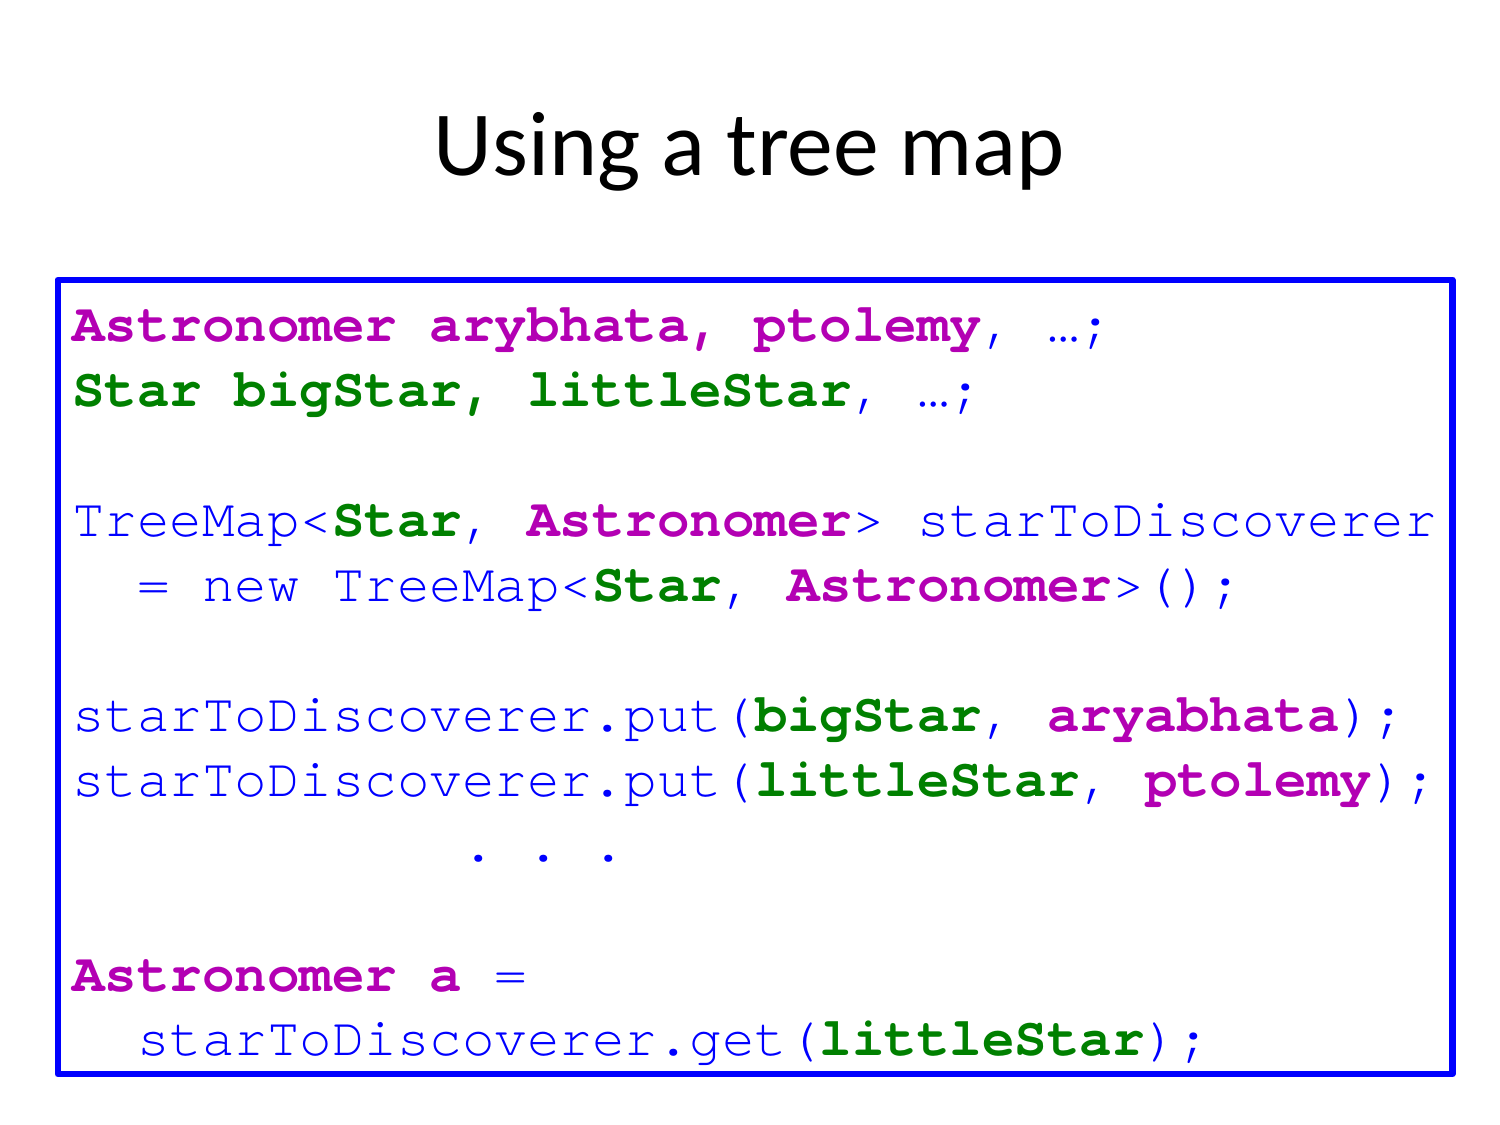

# Using a tree map
Astronomer arybhata, ptolemy, …;
Star bigStar, littleStar, …;

TreeMap<Star, Astronomer> starToDiscoverer
  = new TreeMap<Star, Astronomer>();

starToDiscoverer.put(bigStar, aryabhata);
starToDiscoverer.put(littleStar, ptolemy);
            . . .

Astronomer a =
  starToDiscoverer.get(littleStar);